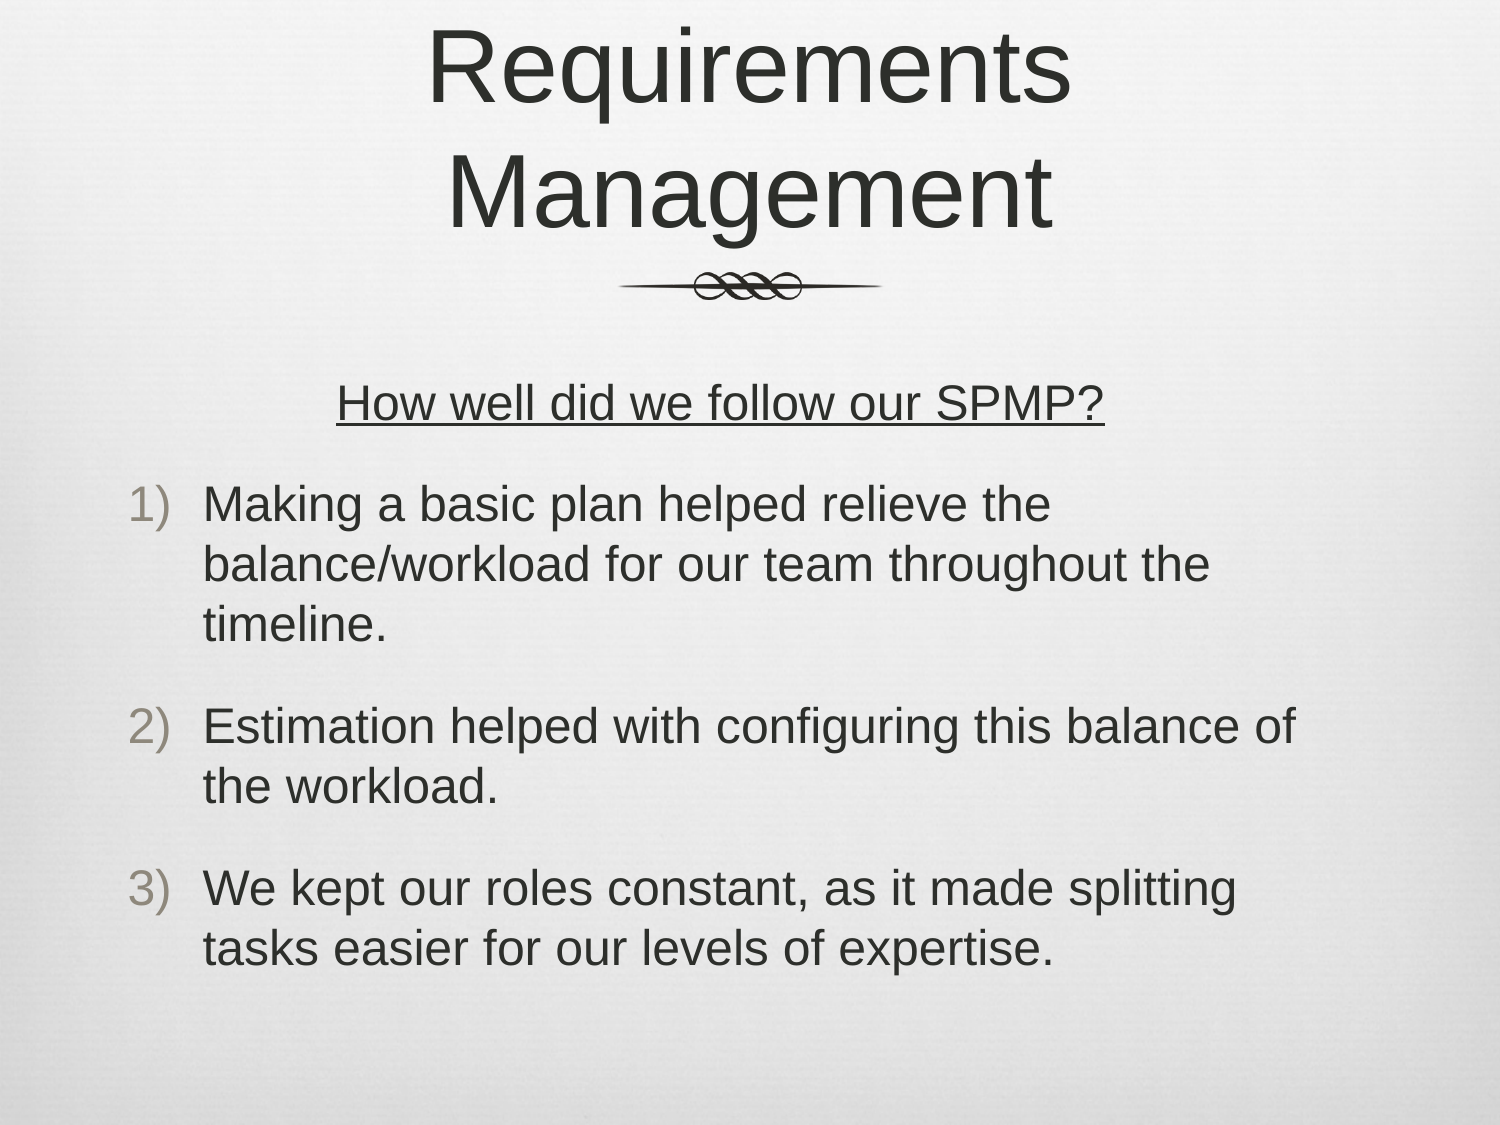

# Requirements Management
How well did we follow our SPMP?
Making a basic plan helped relieve the balance/workload for our team throughout the timeline.
Estimation helped with configuring this balance of the workload.
We kept our roles constant, as it made splitting tasks easier for our levels of expertise.